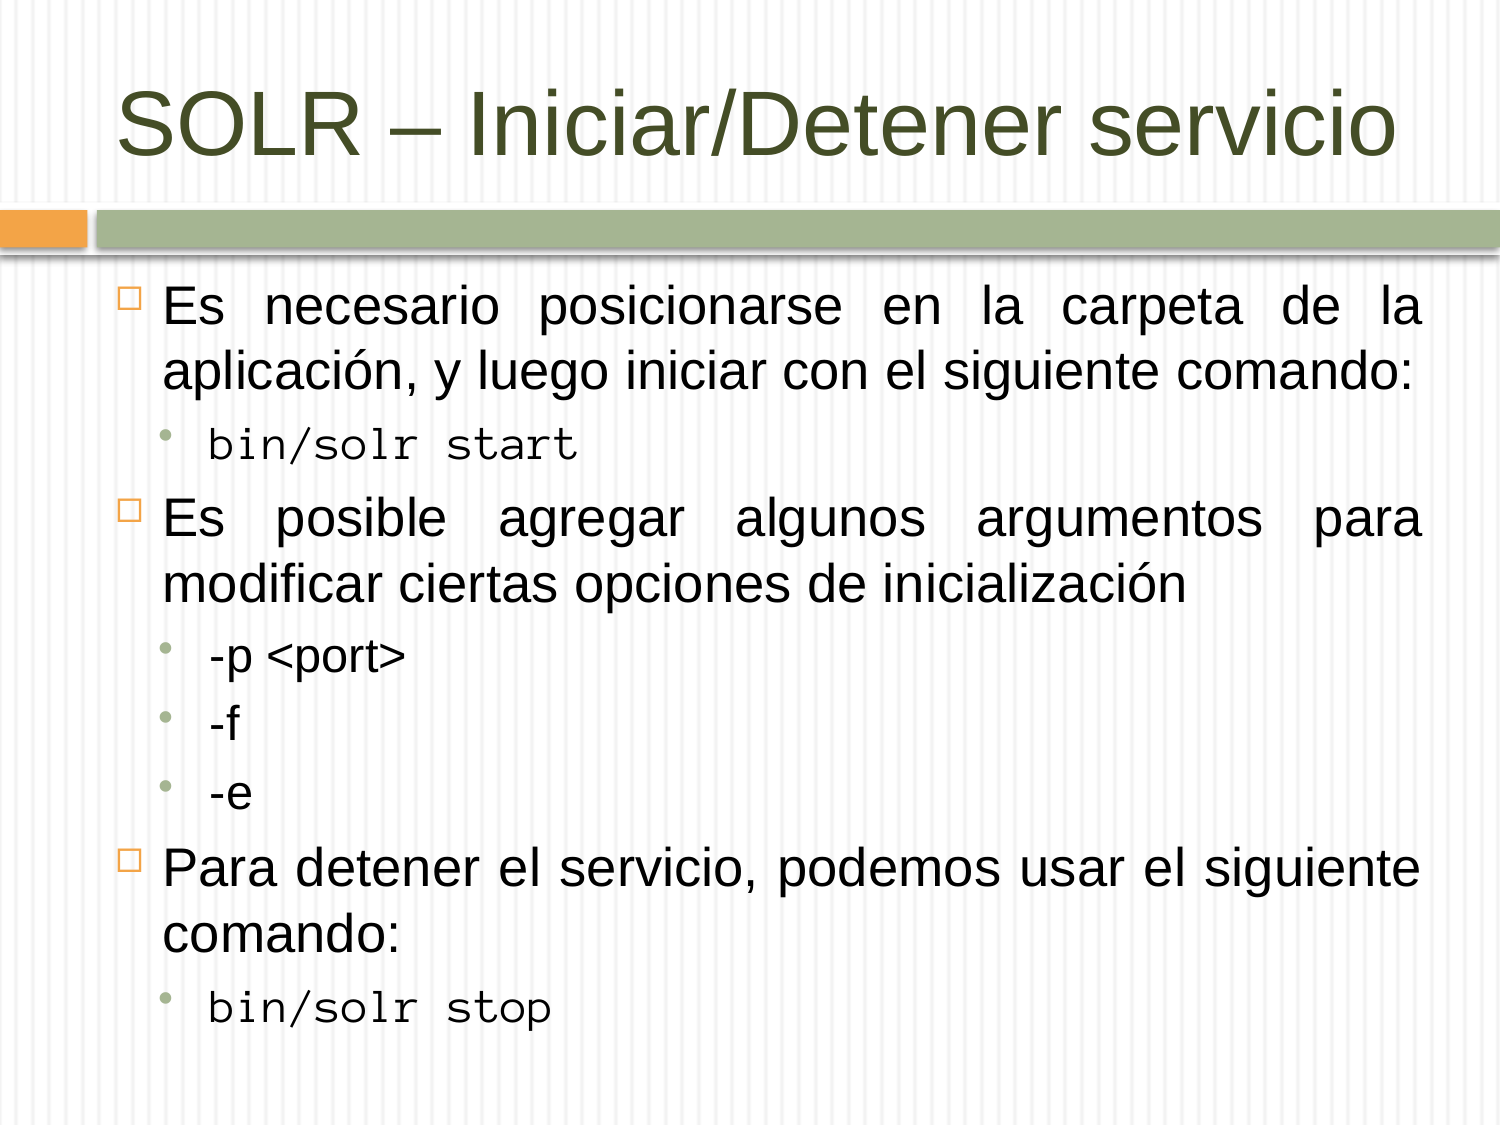

# SOLR – Iniciar/Detener servicio
Es necesario posicionarse en la carpeta de la aplicación, y luego iniciar con el siguiente comando:
bin/solr start
Es posible agregar algunos argumentos para modificar ciertas opciones de inicialización
-p <port>
-f
-e
Para detener el servicio, podemos usar el siguiente comando:
bin/solr stop